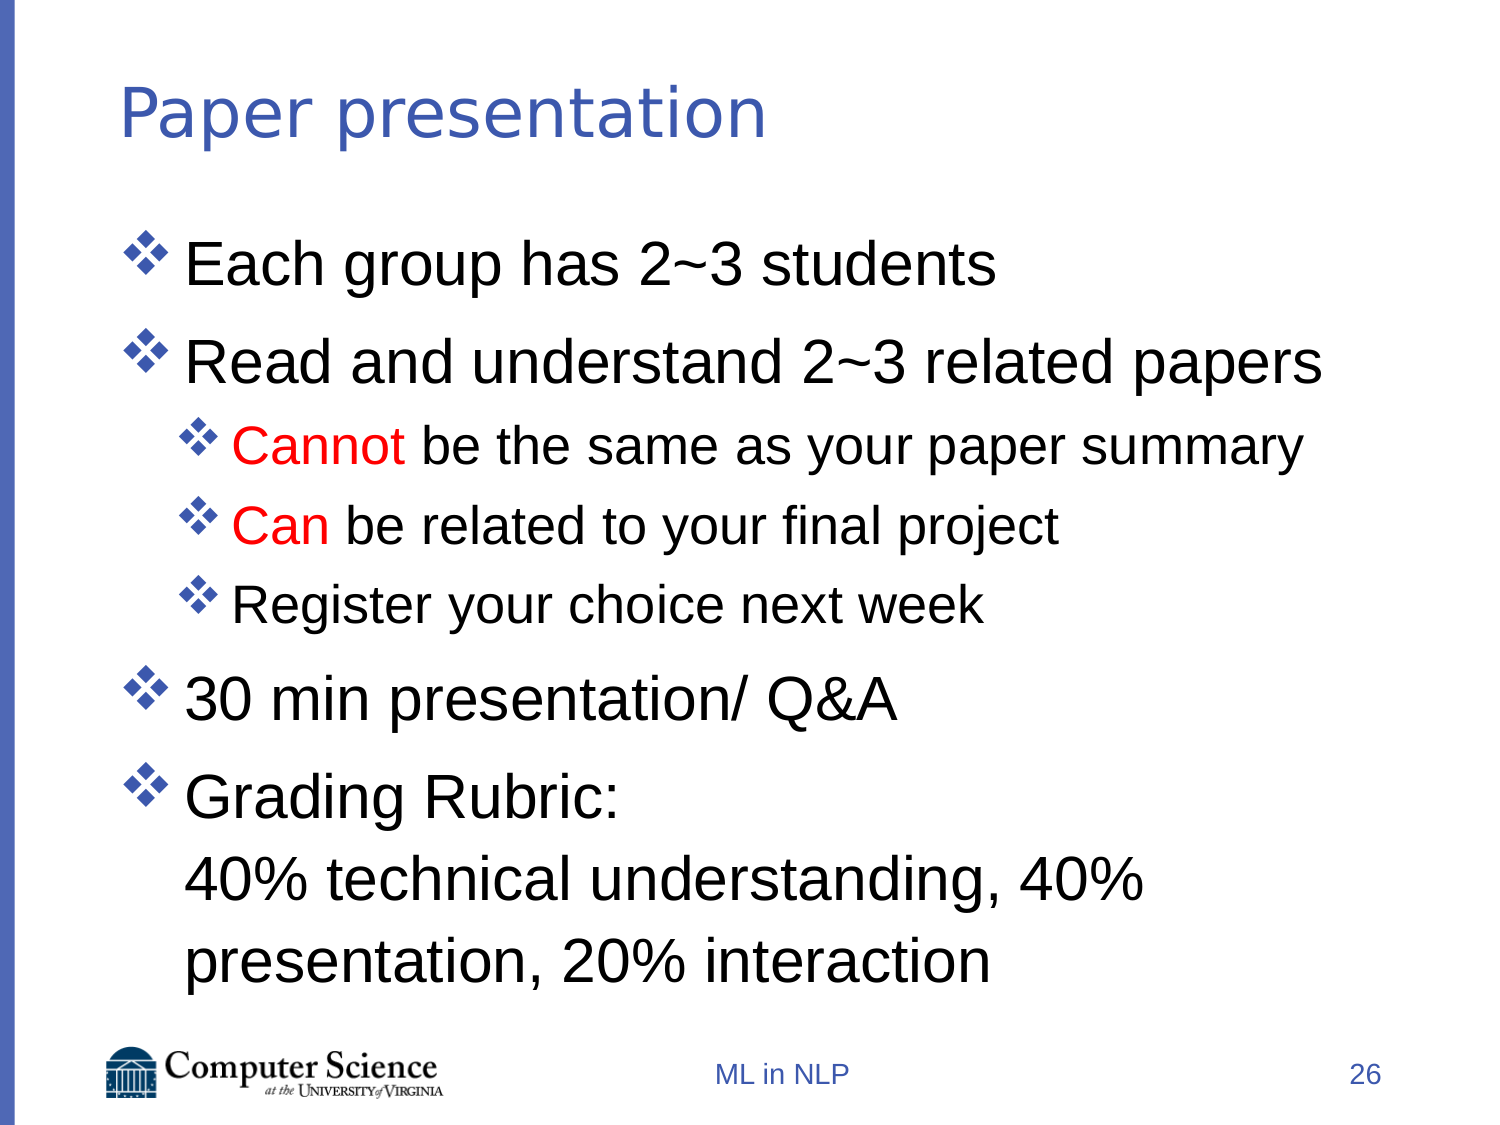

# Paper presentation
Each group has 2~3 students
Read and understand 2~3 related papers
Cannot be the same as your paper summary
Can be related to your final project
Register your choice next week
30 min presentation/ Q&A
Grading Rubric:
40% technical understanding, 40% presentation, 20% interaction
ML in NLP
26